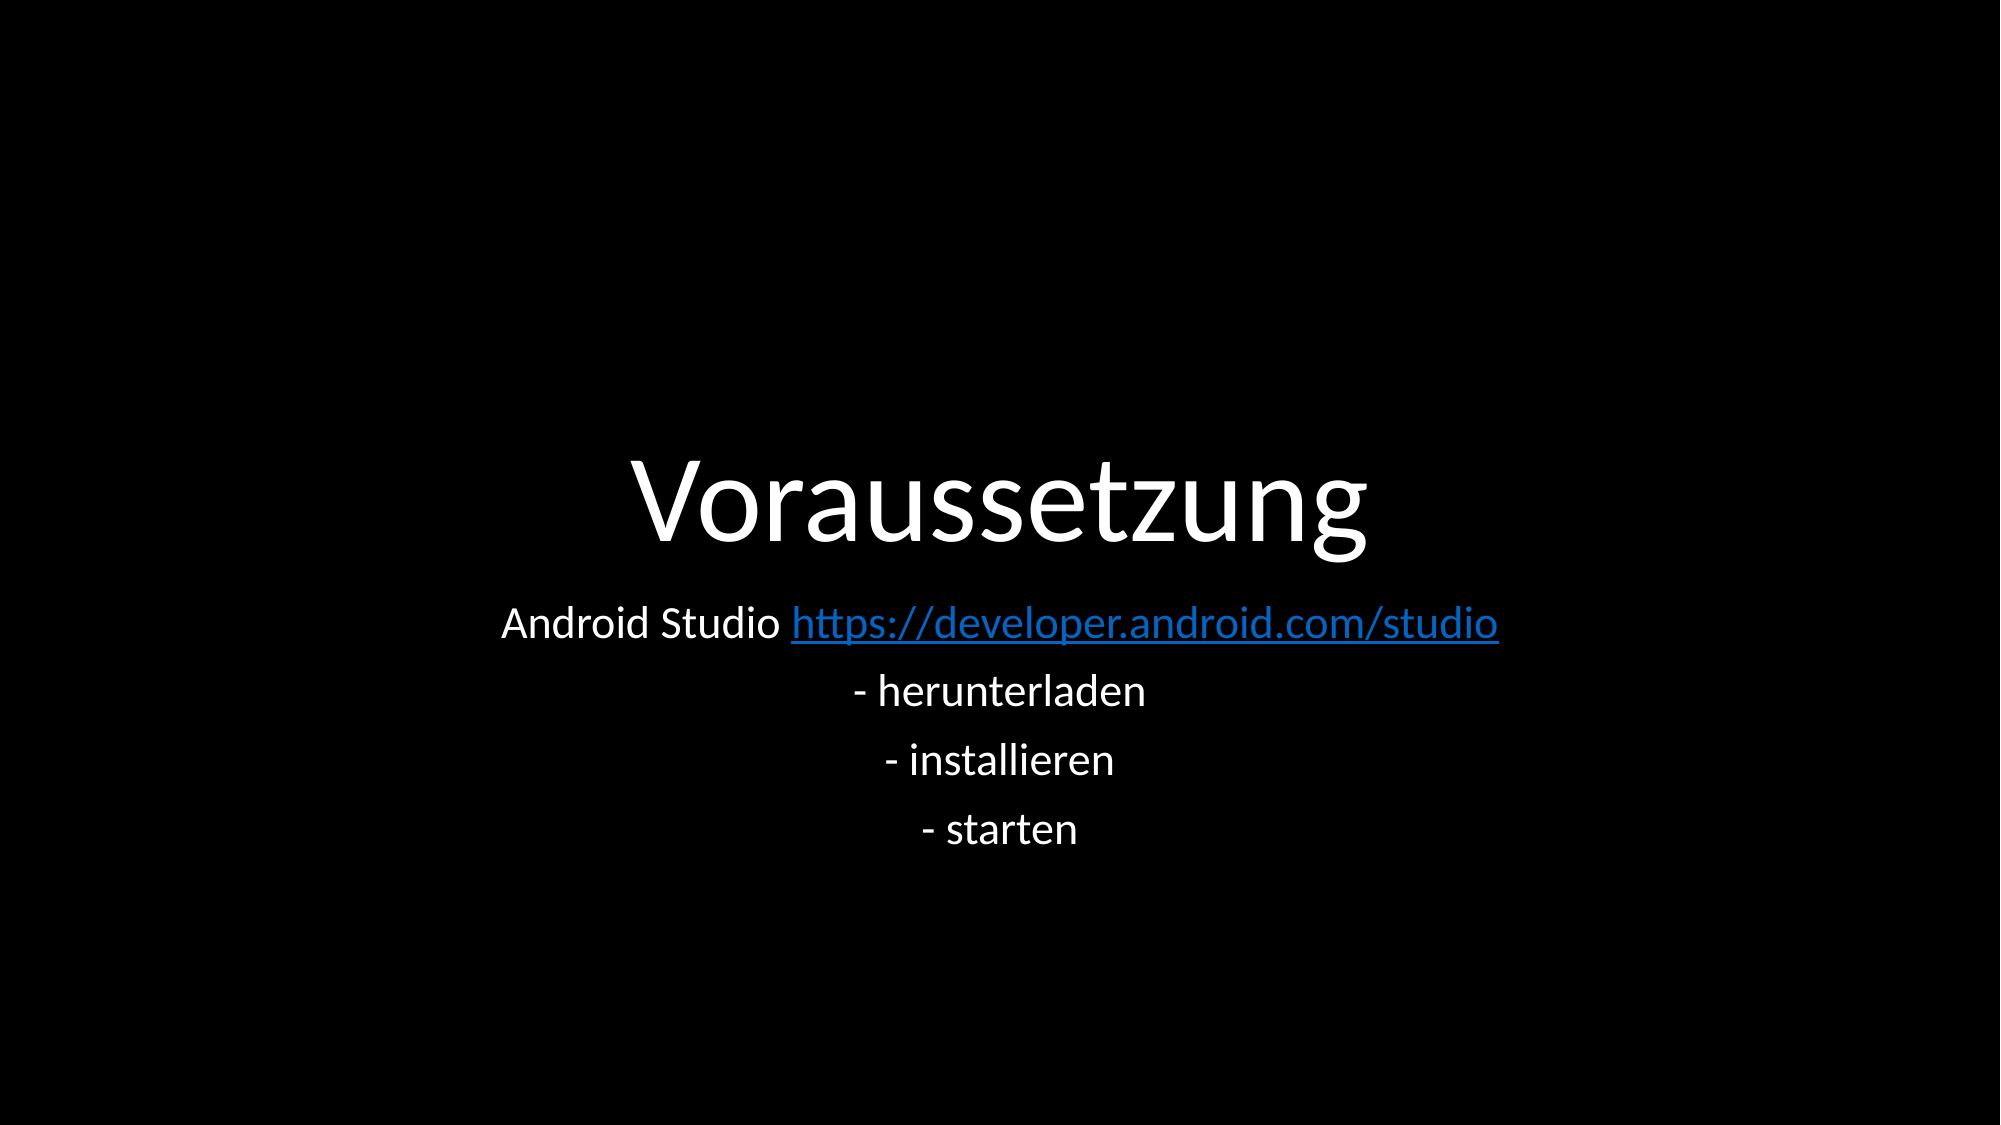

# Voraussetzung
Android Studio https://developer.android.com/studio
- herunterladen
- installieren
- starten